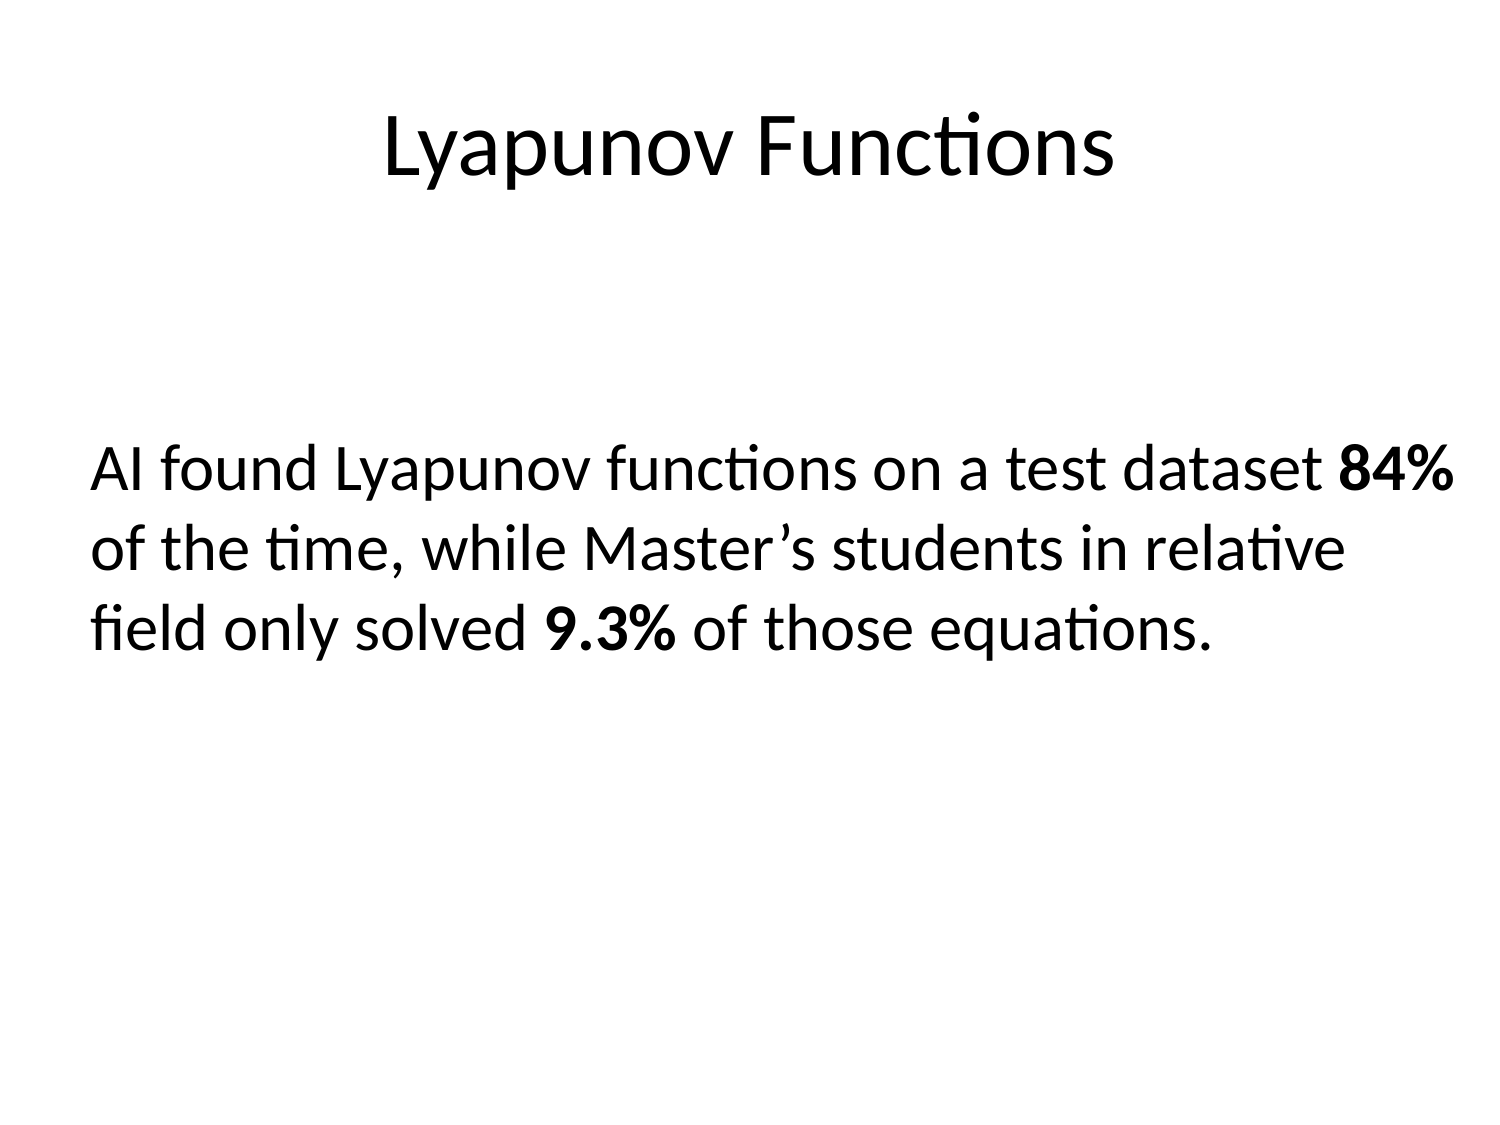

# Lyapunov Functions
AI found Lyapunov functions on a test dataset 84% of the time, while Master’s students in relative field only solved 9.3% of those equations.